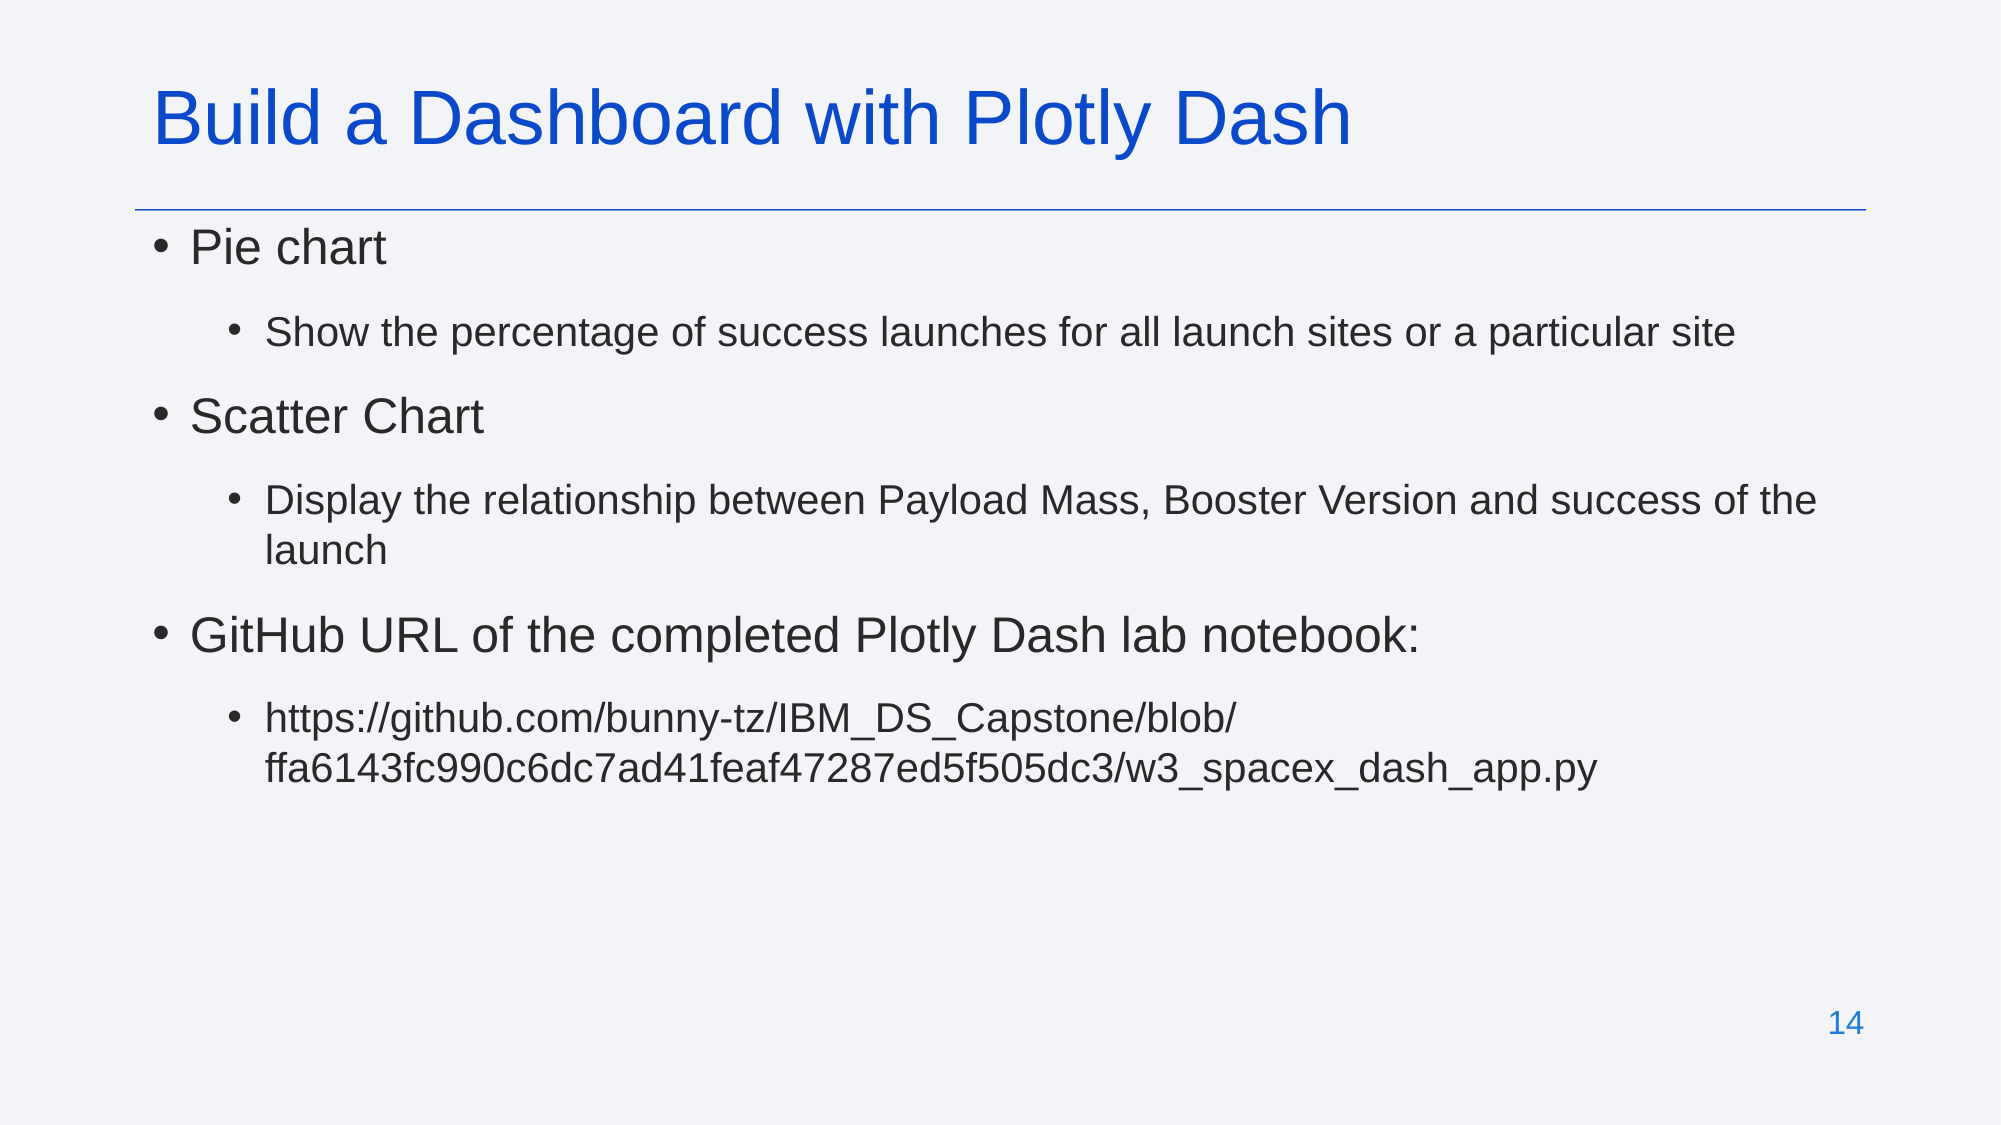

# Build a Dashboard with Plotly Dash

Pie chart
Show the percentage of success launches for all launch sites or a particular site
Scatter Chart
Display the relationship between Payload Mass, Booster Version and success of the launch
GitHub URL of the completed Plotly Dash lab notebook:
https://github.com/bunny-tz/IBM_DS_Capstone/blob/ffa6143fc990c6dc7ad41feaf47287ed5f505dc3/w3_spacex_dash_app.py
14